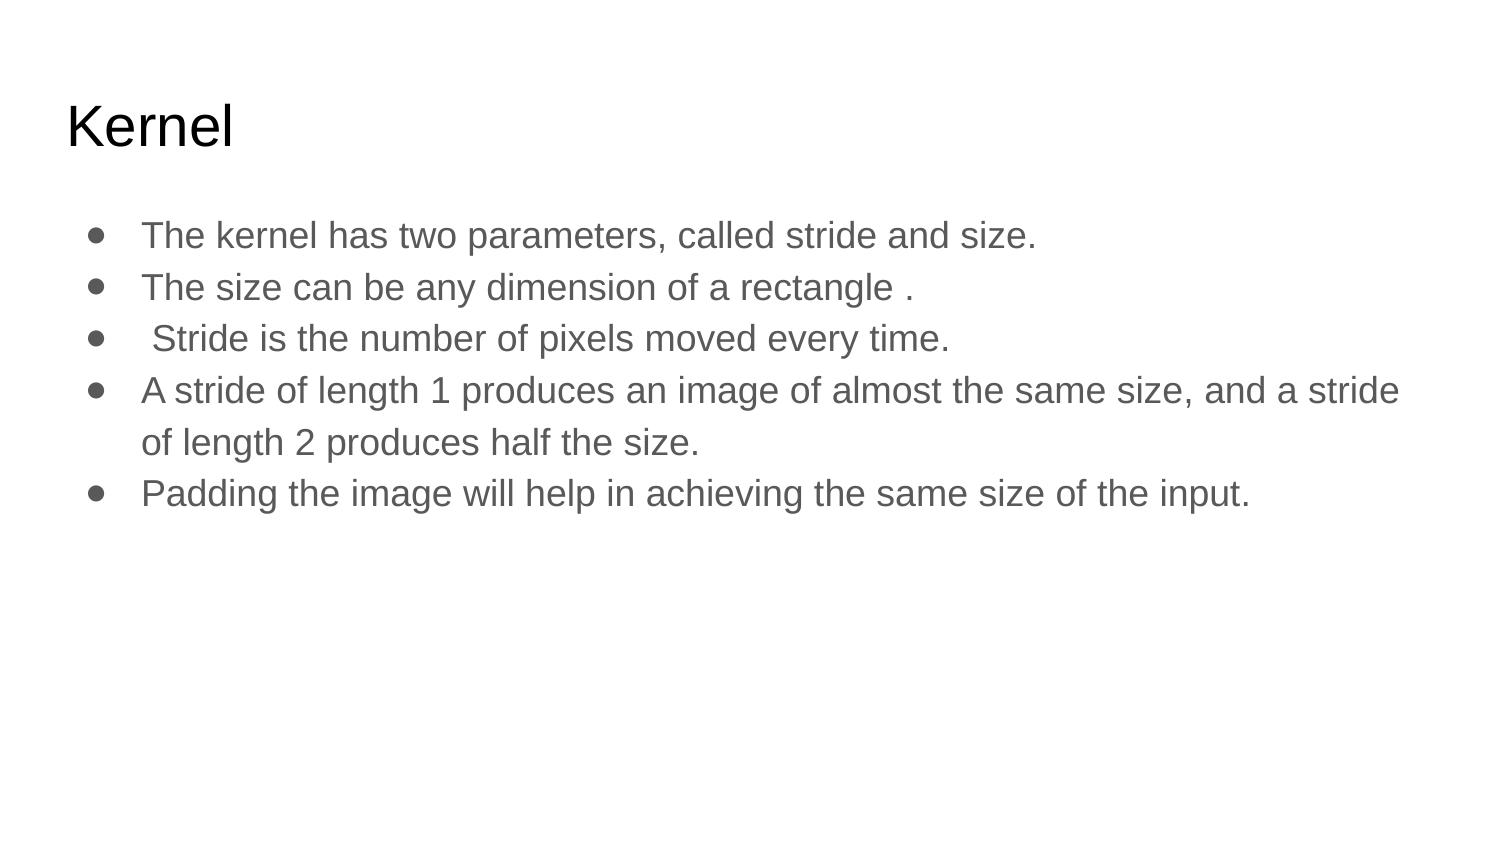

# Kernel
The kernel has two parameters, called stride and size.
The size can be any dimension of a rectangle .
 Stride is the number of pixels moved every time.
A stride of length 1 produces an image of almost the same size, and a stride of length 2 produces half the size.
Padding the image will help in achieving the same size of the input.